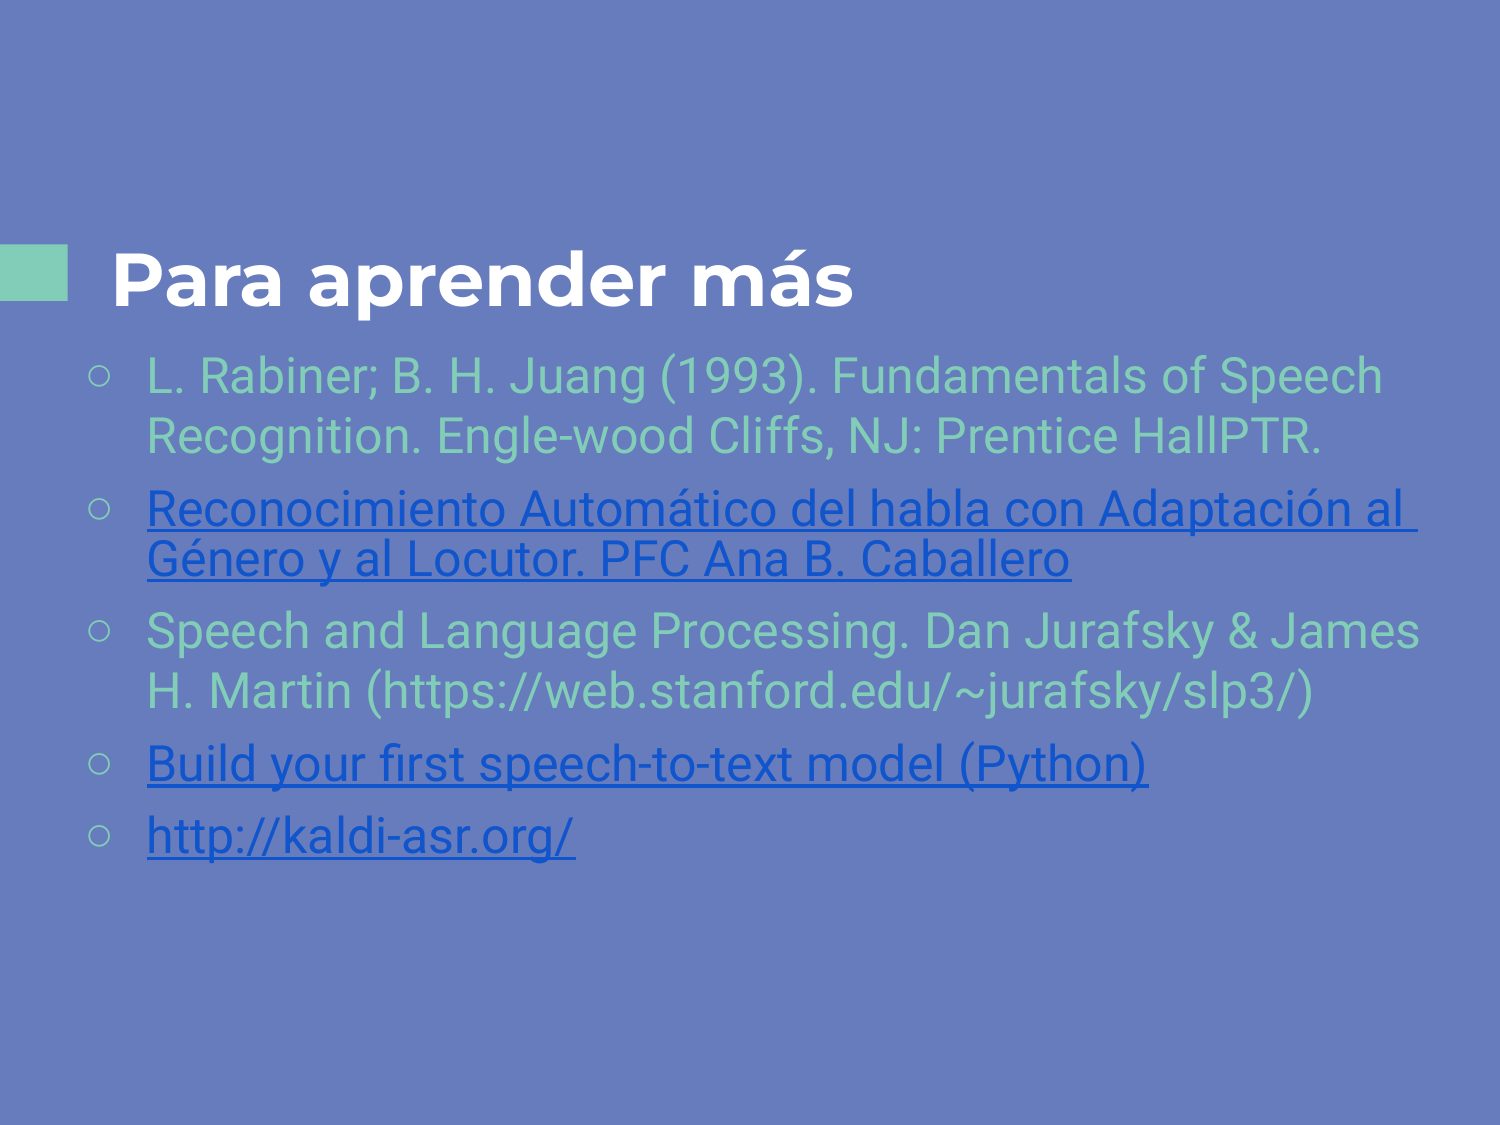

# Para aprender más
L. Rabiner; B. H. Juang (1993). Fundamentals of Speech Recognition. Engle-wood Cliffs, NJ: Prentice HallPTR.
Reconocimiento Automático del habla con Adaptación al Género y al Locutor. PFC Ana B. Caballero
Speech and Language Processing. Dan Jurafsky & James H. Martin (https://web.stanford.edu/~jurafsky/slp3/)
Build your first speech-to-text model (Python)
http://kaldi-asr.org/